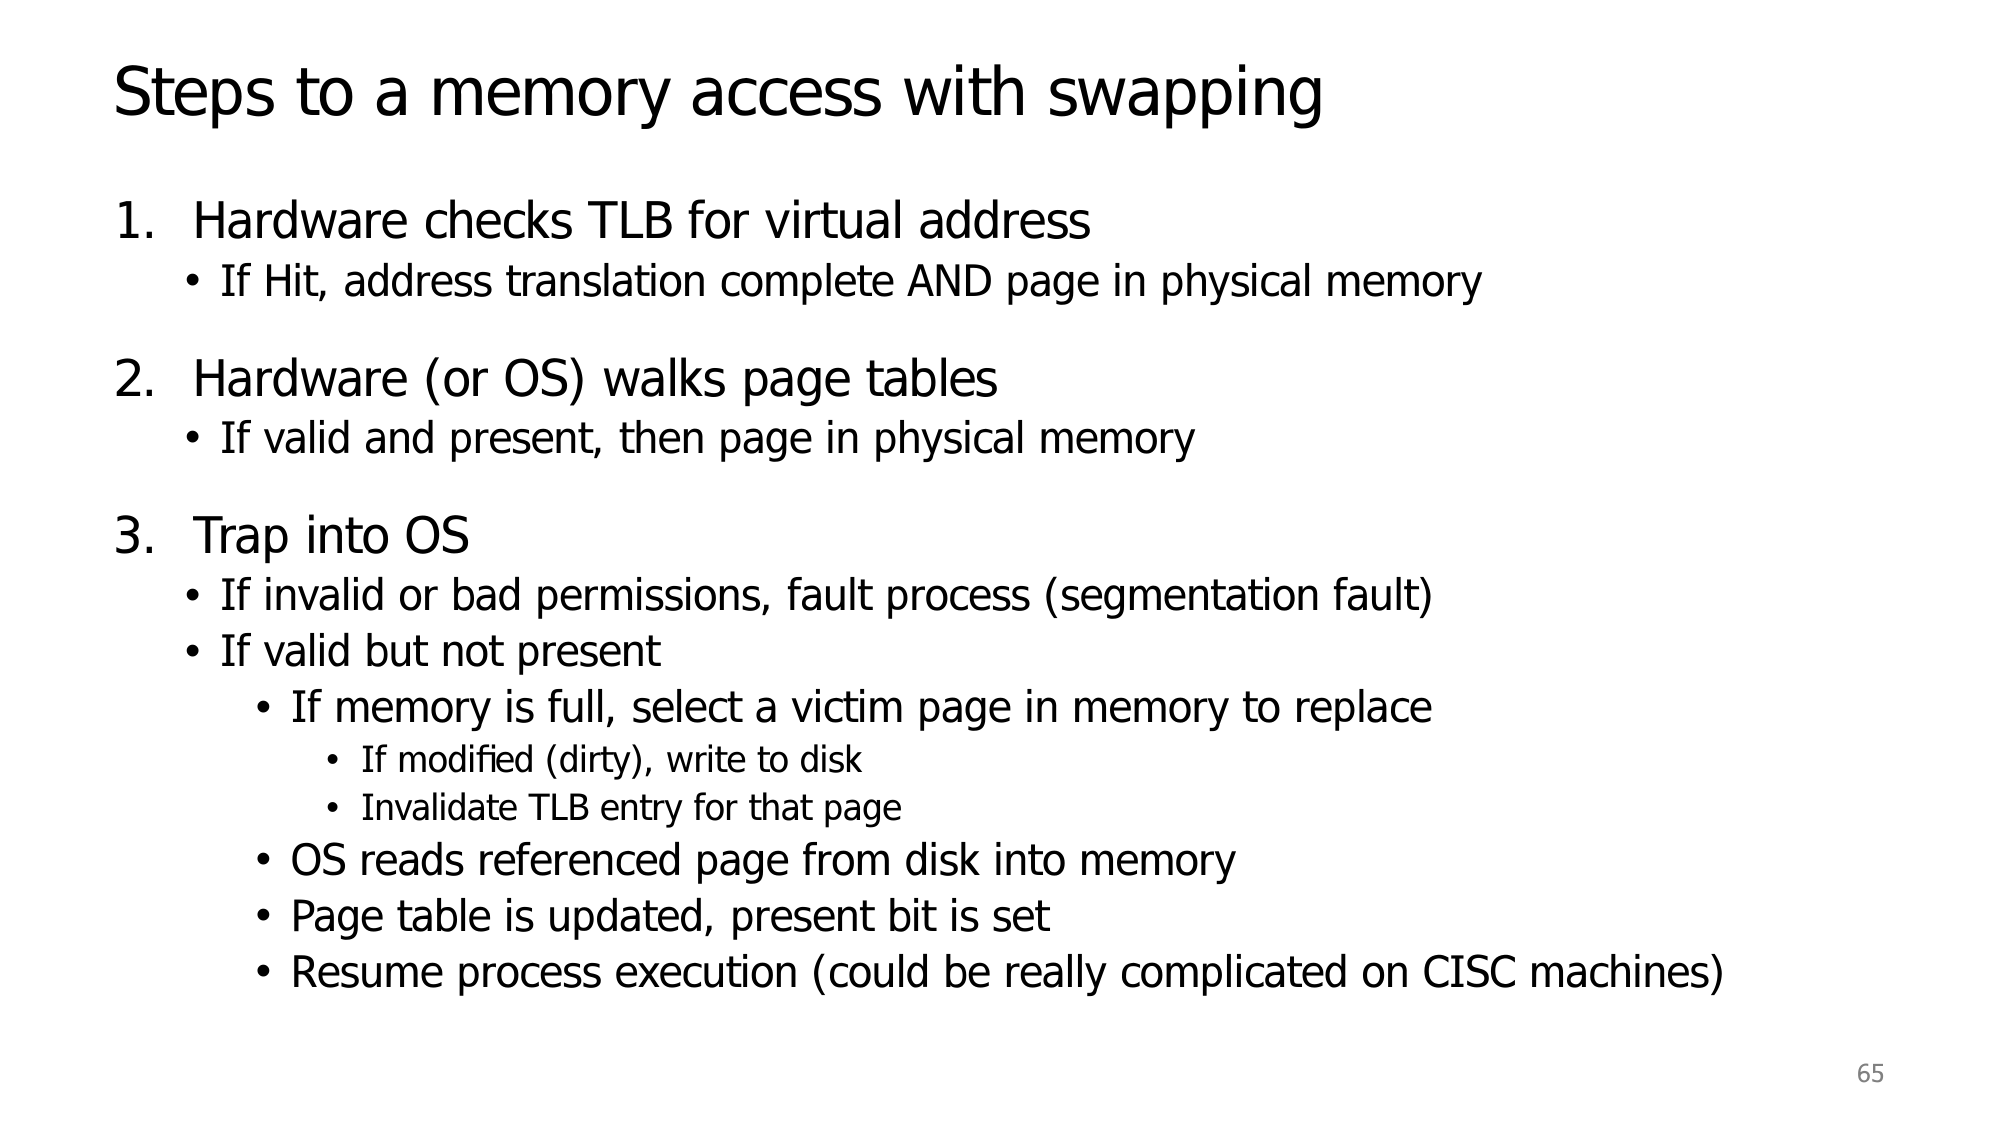

# Steps to a memory access with swapping
Hardware checks TLB for virtual address
If Hit, address translation complete AND page in physical memory
Hardware (or OS) walks page tables
If valid and present, then page in physical memory
Trap into OS
If invalid or bad permissions, fault process (segmentation fault)
If valid but not present
If memory is full, select a victim page in memory to replace
If modified (dirty), write to disk
Invalidate TLB entry for that page
OS reads referenced page from disk into memory
Page table is updated, present bit is set
Resume process execution (could be really complicated on CISC machines)
65